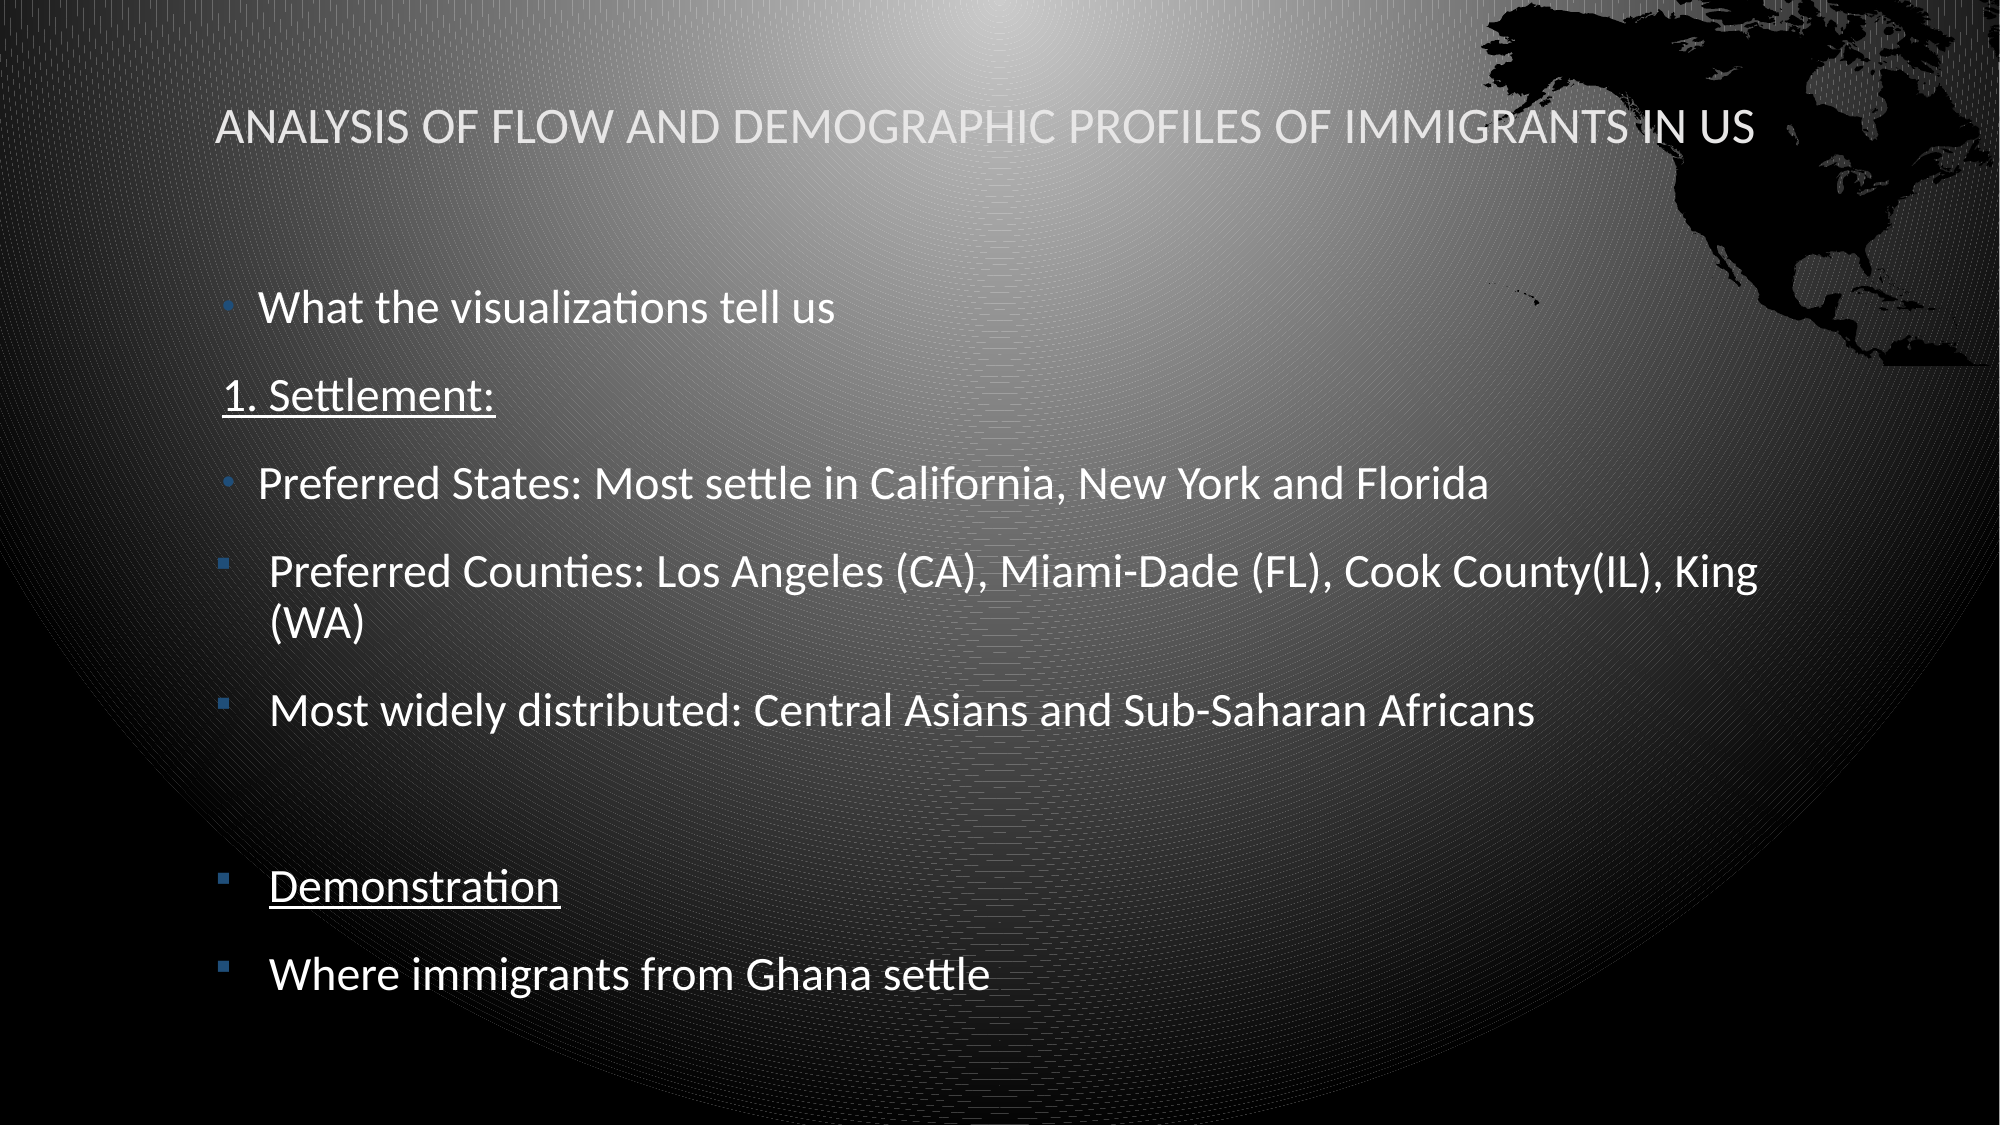

# Analysis of flow and demographic profiles of immigrants in us
What the visualizations tell us
1. Settlement:
Preferred States: Most settle in California, New York and Florida
Preferred Counties: Los Angeles (CA), Miami-Dade (FL), Cook County(IL), King (WA)
Most widely distributed: Central Asians and Sub-Saharan Africans

Demonstration
Where immigrants from Ghana settle